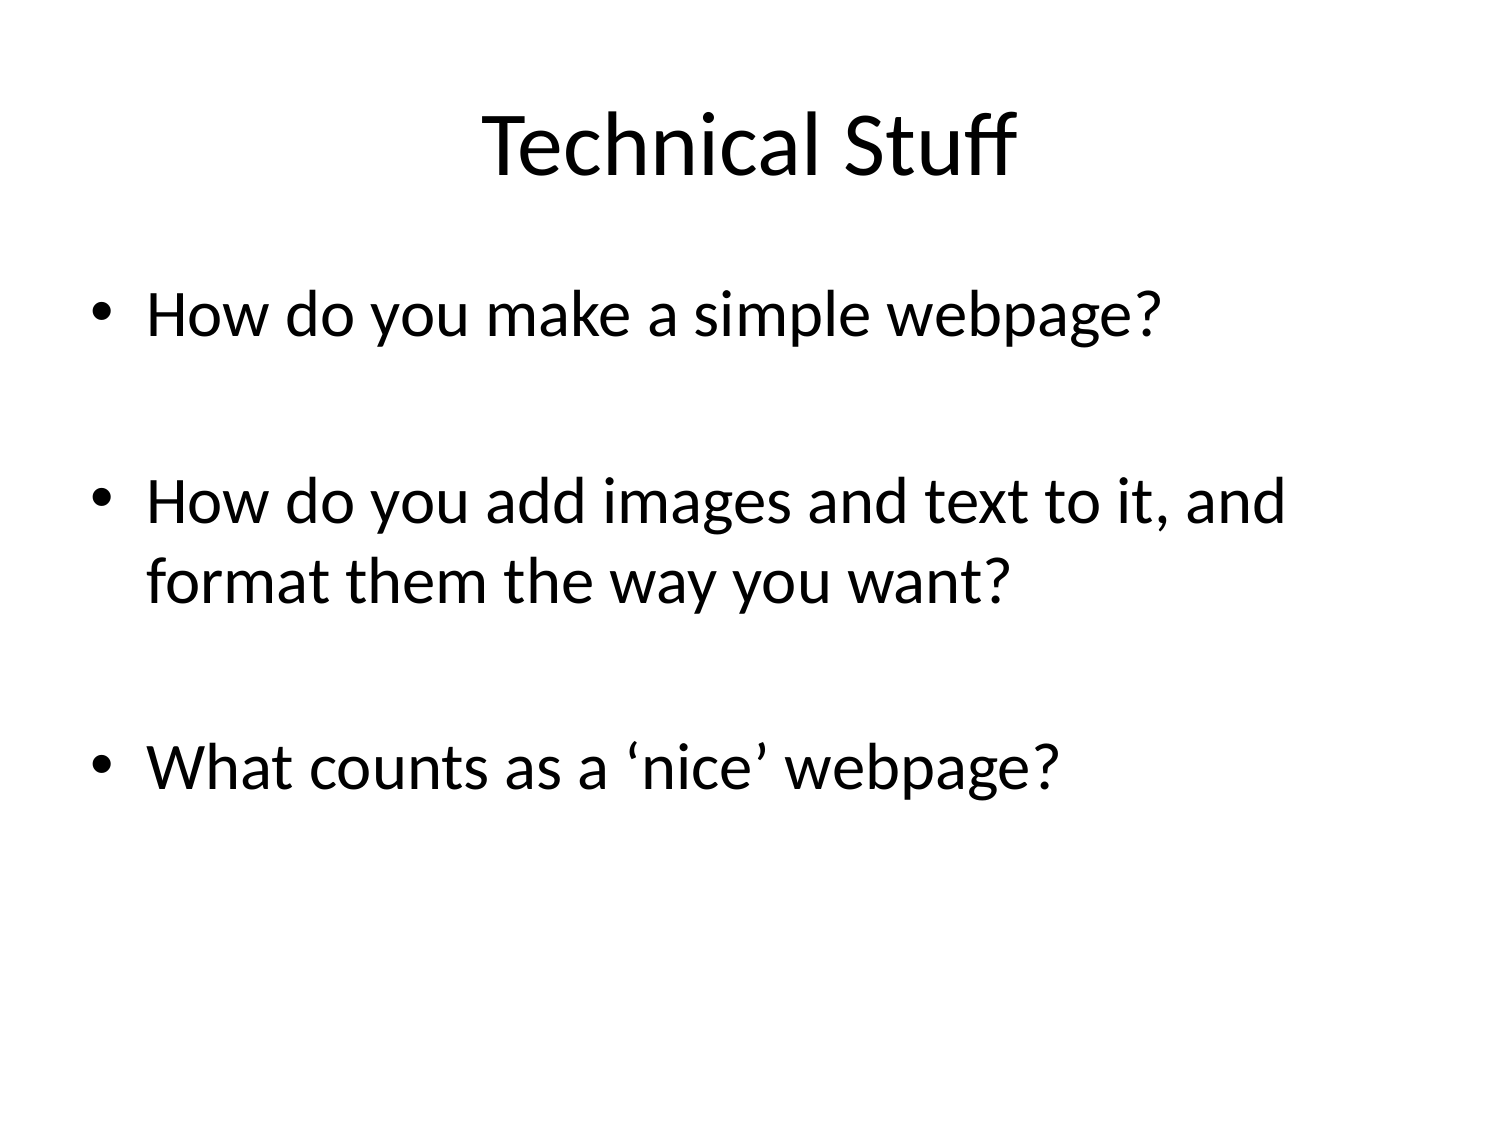

# Technical Stuff
How do you make a simple webpage?

How do you add images and text to it, and format them the way you want?

What counts as a ‘nice’ webpage?